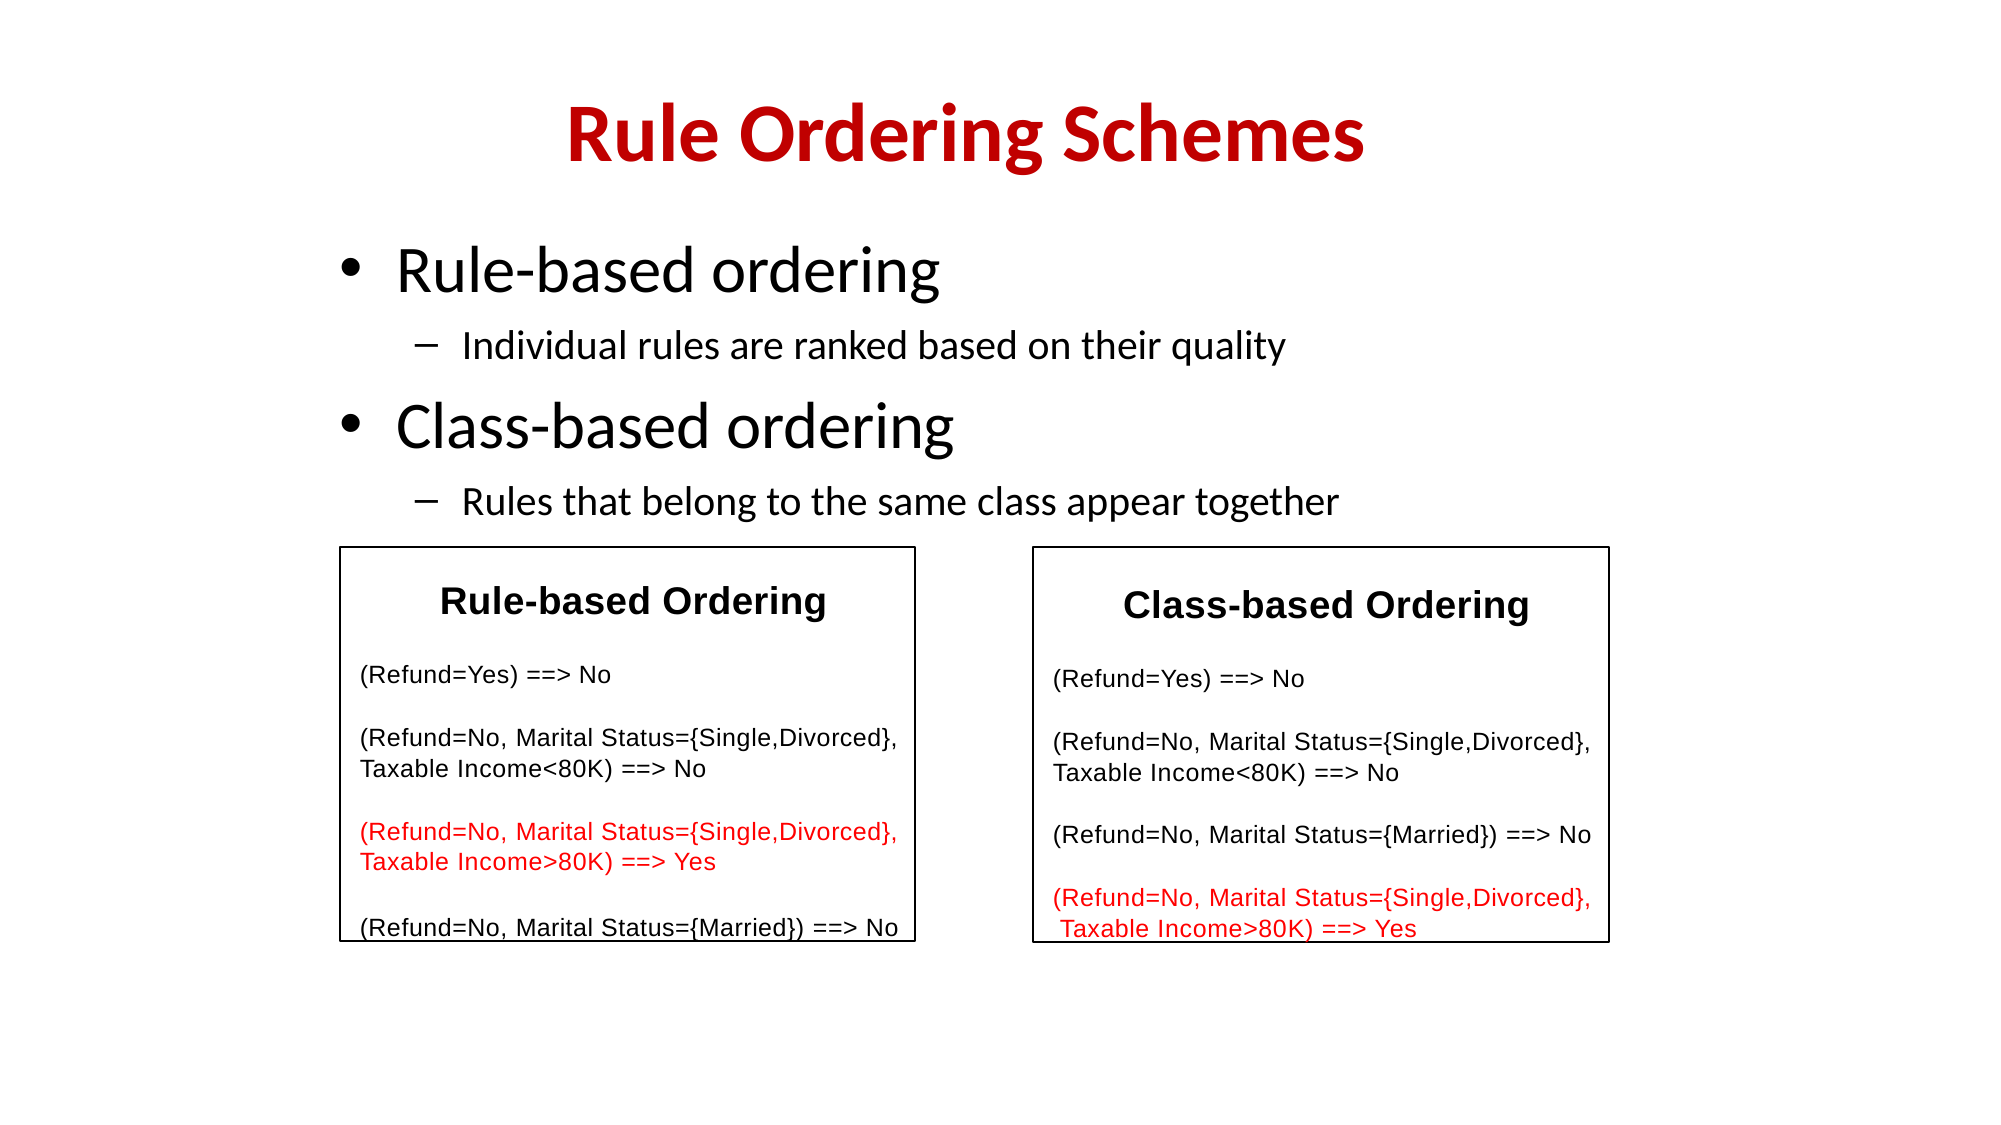

# Rule Ordering Schemes
Rule-based ordering
Individual rules are ranked based on their quality
Class-based ordering
Rules that belong to the same class appear together
Rule-based Ordering
(Refund=Yes) ==> No

(Refund=No, Marital Status={Single,Divorced},
Taxable Income<80K) ==> No

(Refund=No, Marital Status={Single,Divorced},
Taxable Income>80K) ==> Yes

(Refund=No, Marital Status={Married}) ==> No
Class-based Ordering
(Refund=Yes) ==> No

(Refund=No, Marital Status={Single,Divorced},
Taxable Income<80K) ==> No

(Refund=No, Marital Status={Married}) ==> No

(Refund=No, Marital Status={Single,Divorced},  Taxable Income>80K) ==> Yes